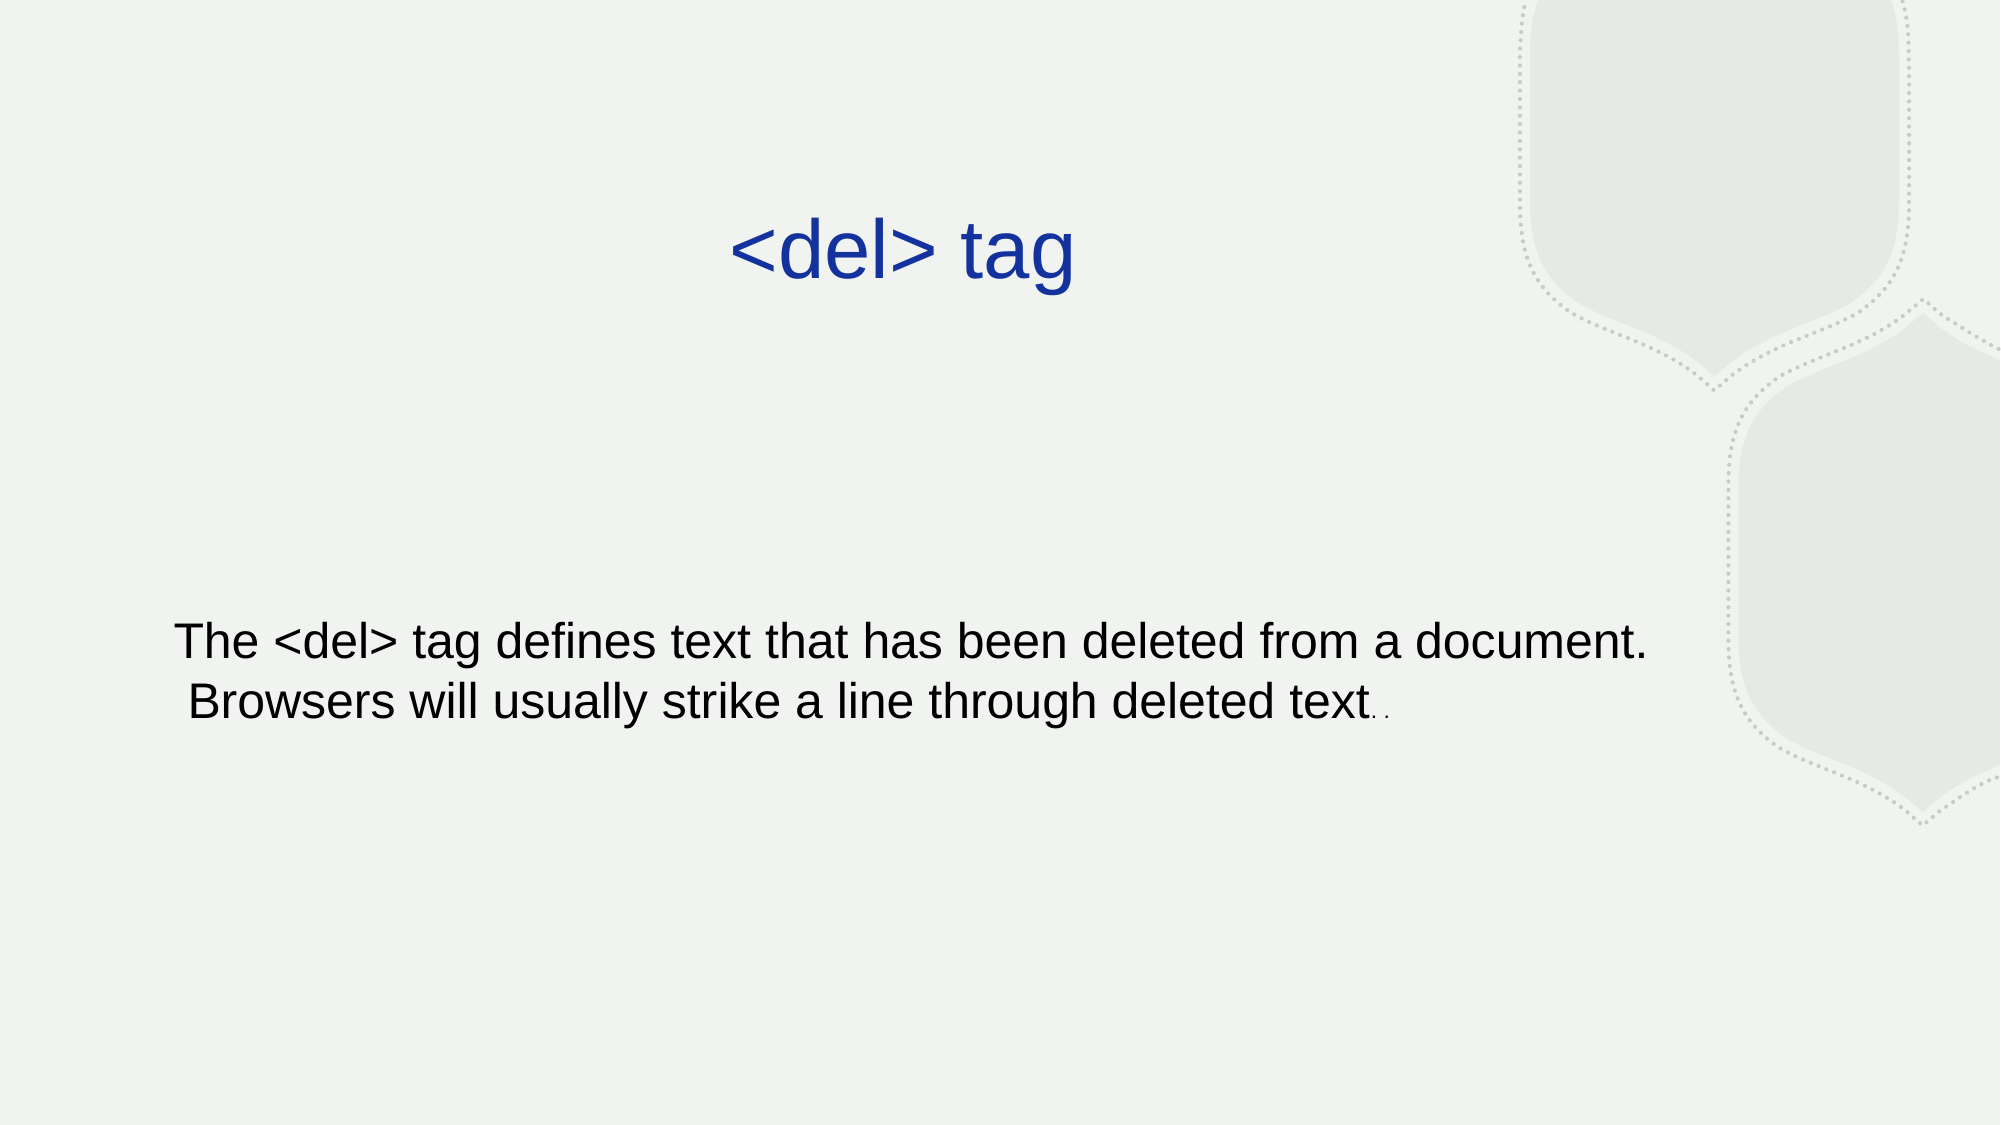

# <del> tag
The <del> tag defines text that has been deleted from a document.
 Browsers will usually strike a line through deleted text. .